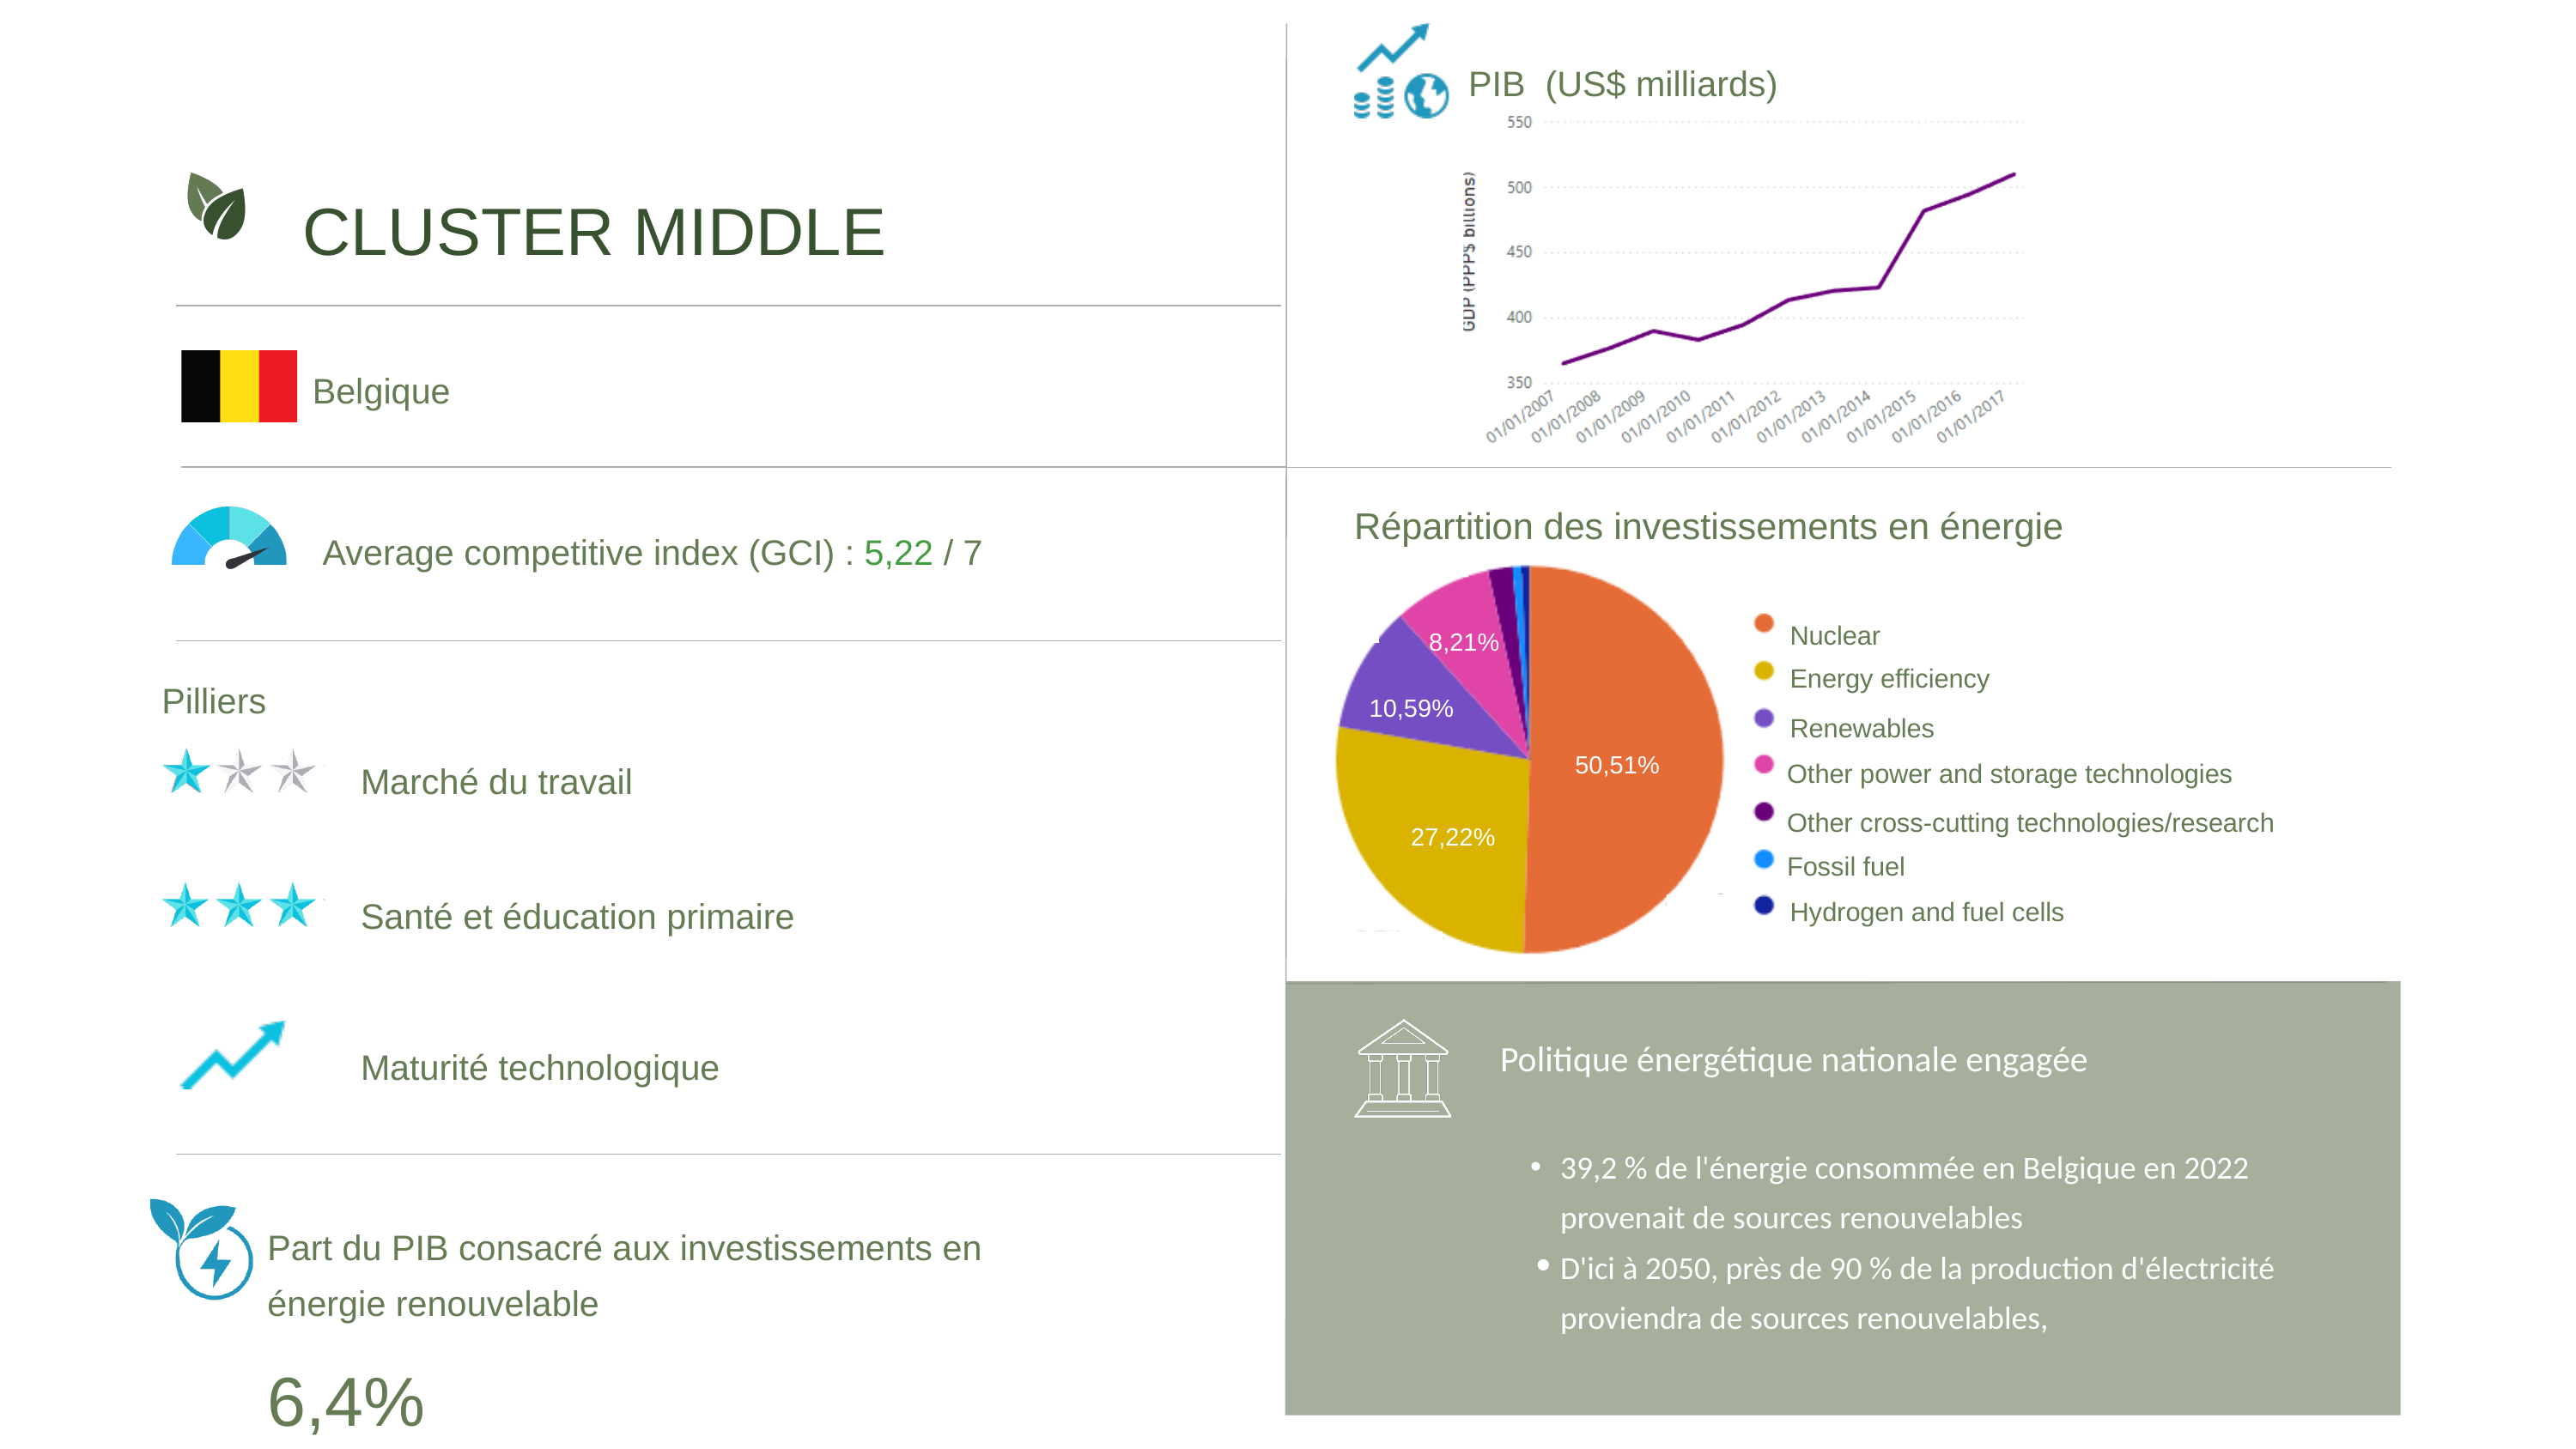

PIB  (US$ milliards)

CLUSTER MIDDLE

Belgique
Répartition des investissements en énergie

Average competitive index (GCI) : 5,22 / 7

Nuclear

8,21%

Energy efficiency
Pilliers
10,59%
Renewables

50,51%
Marché du travail
Other power and storage technologies

Other cross-cutting technologies/research
27,22%
Fossil fuel

Santé et éducation primaire

Hydrogen and fuel cells

Politique énergétique nationale engagée

39,2 % de l'énergie consommée en Belgique en 2022 provenait de sources renouvelables
D'ici à 2050, près de 90 % de la production d'électricité proviendra de sources renouvelables,

Maturité technologique

Part du PIB consacré aux investissements en énergie renouvelable
6,4%